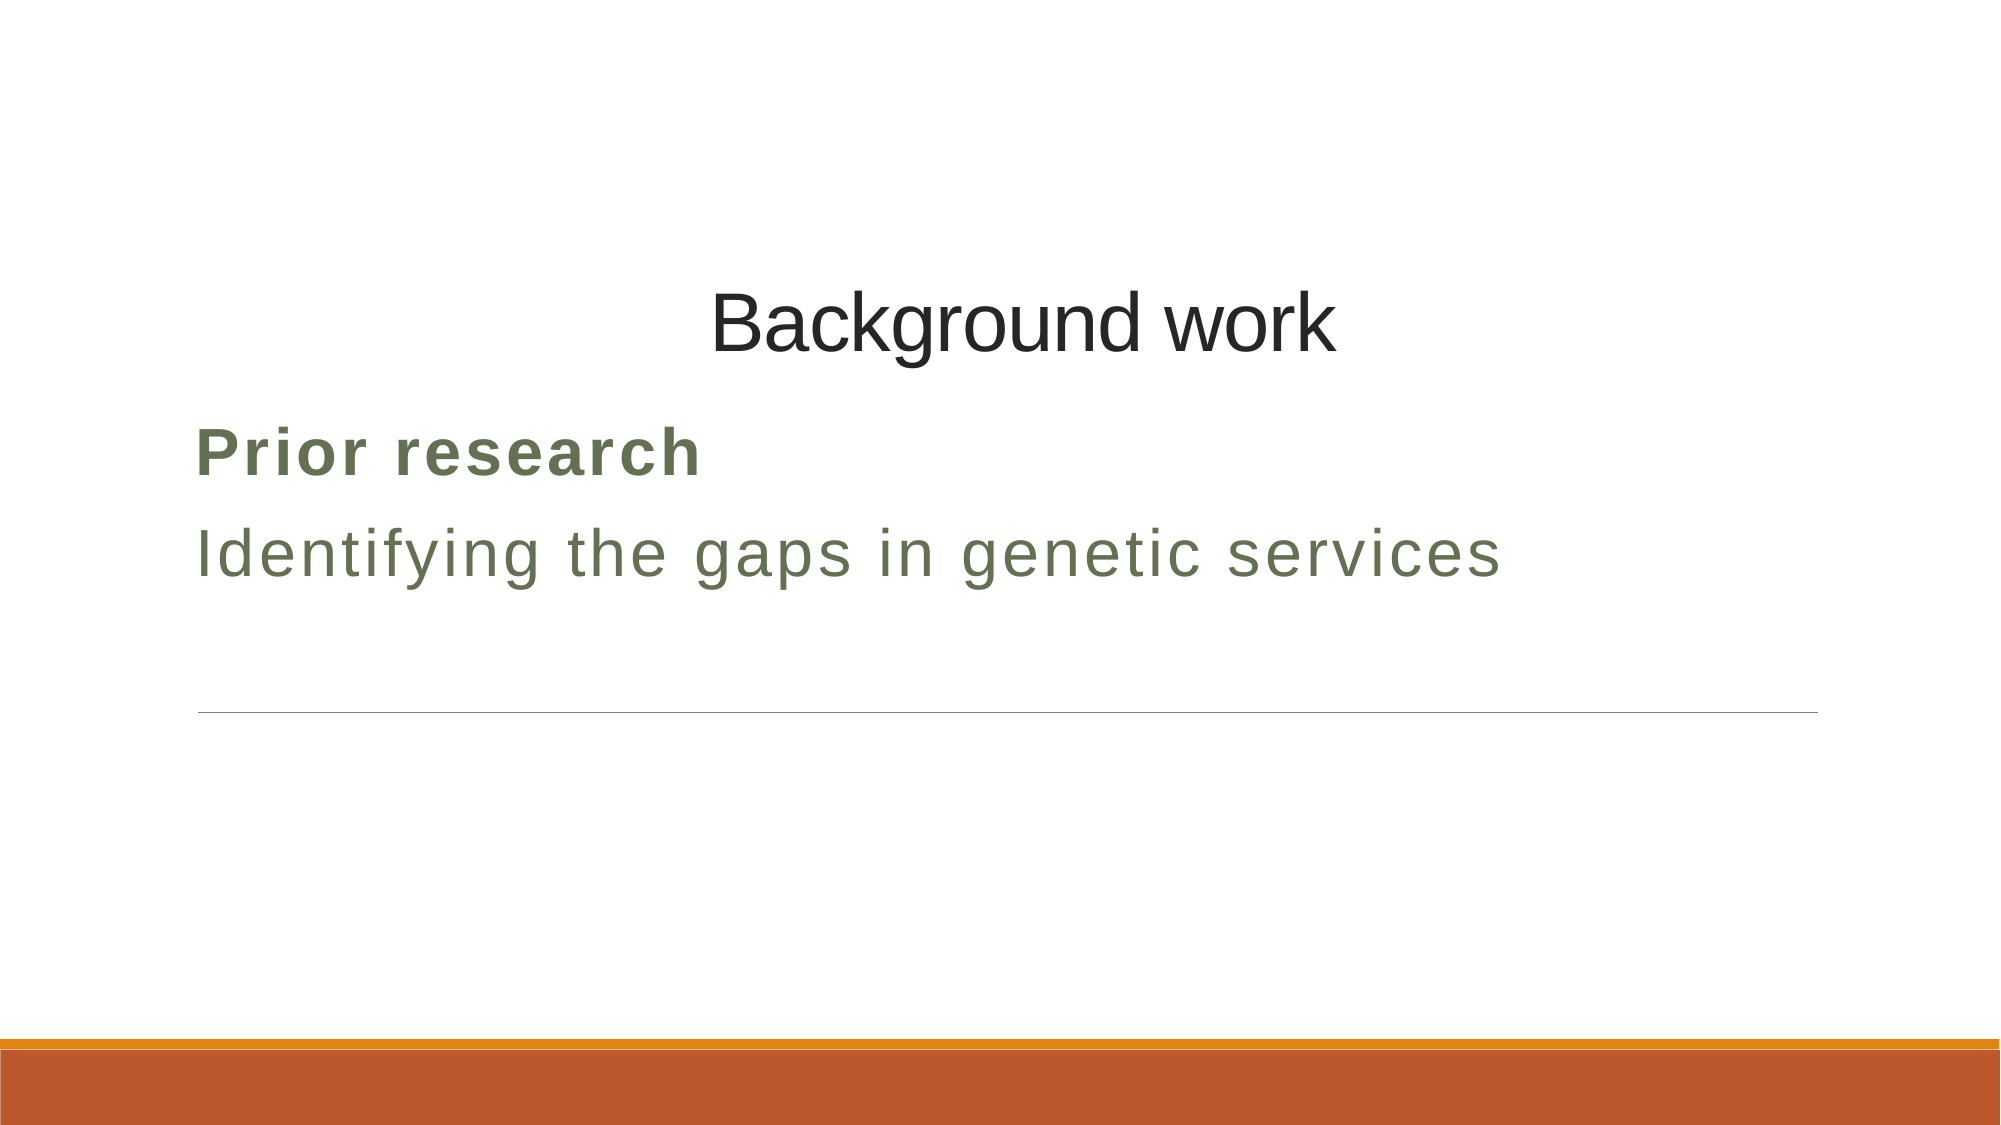

# Background work
Prior research
Identifying the gaps in genetic services